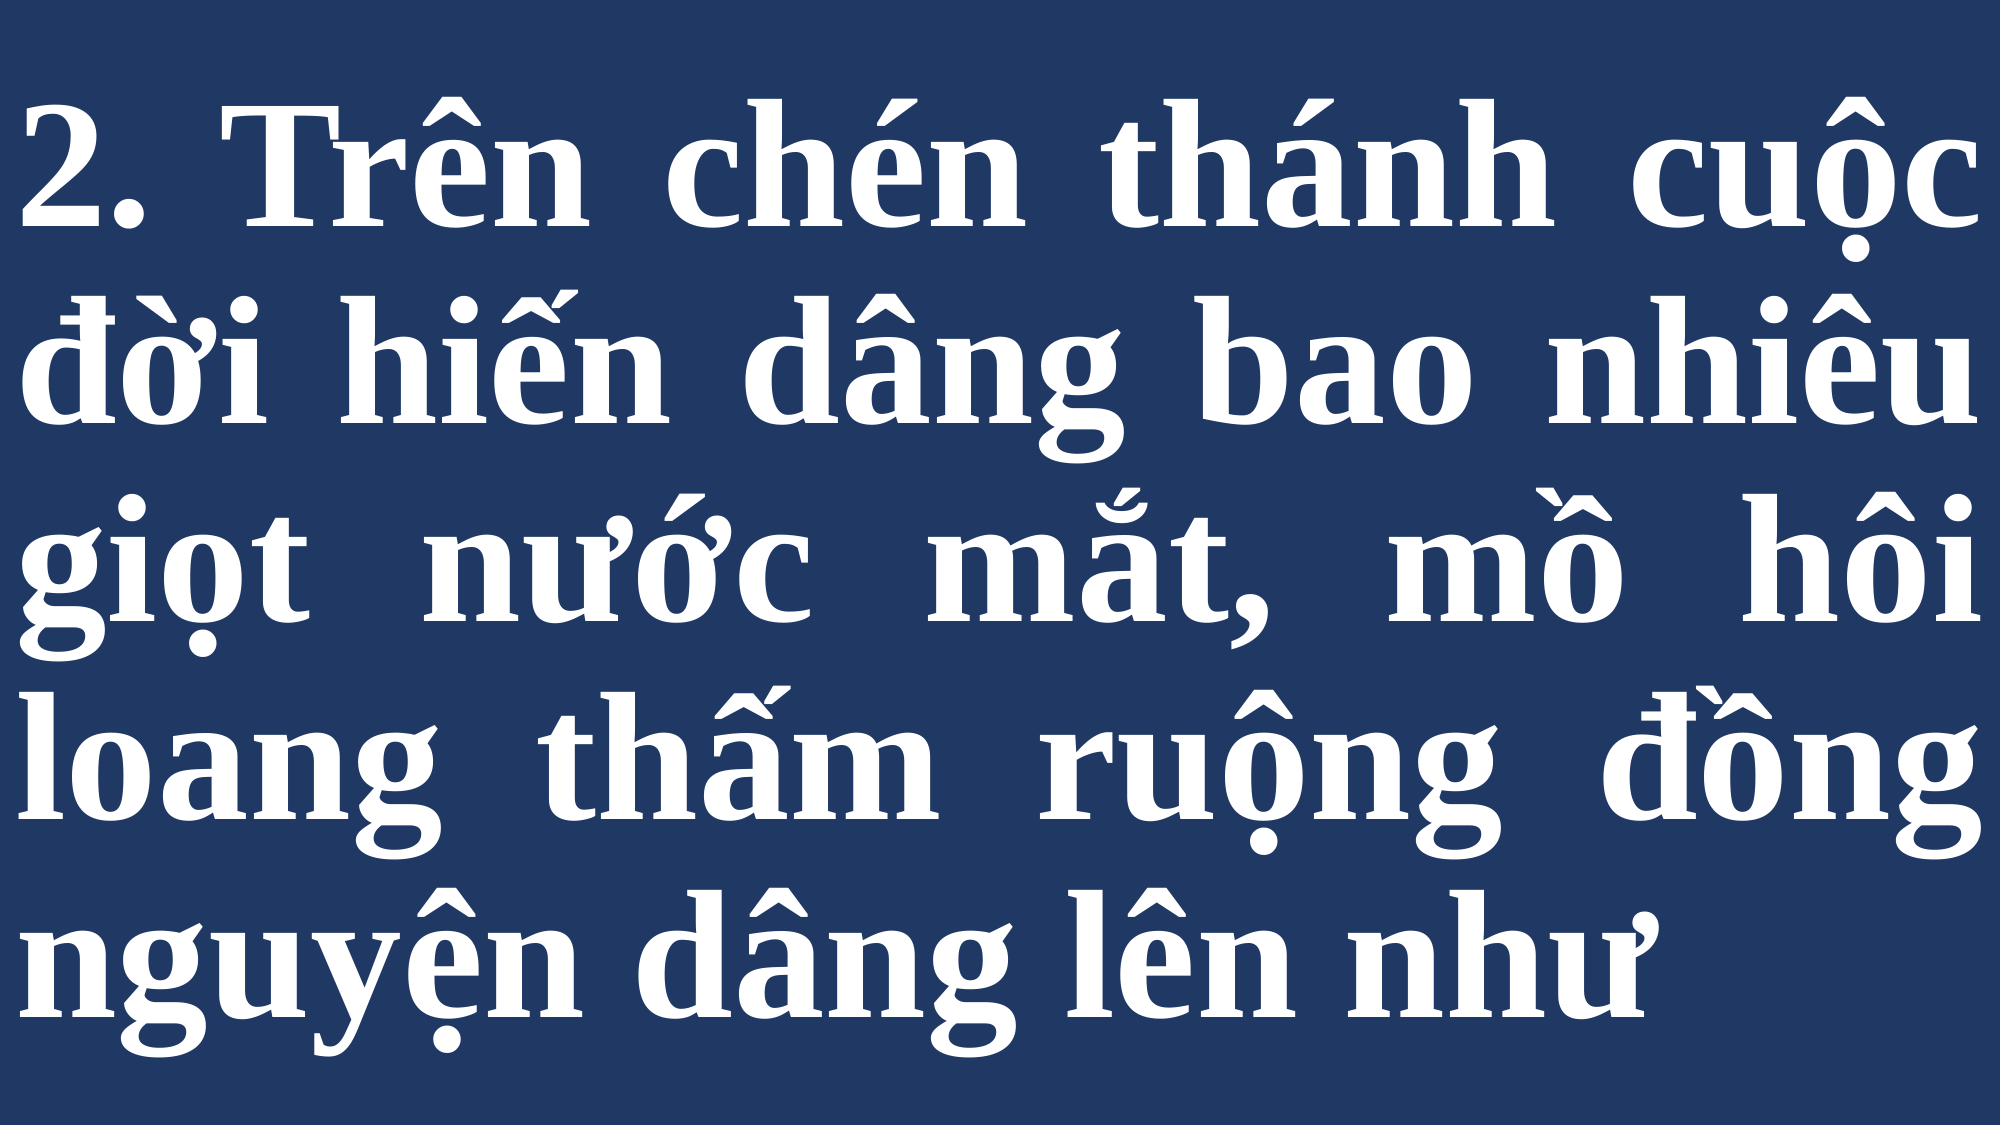

# 2. Trên chén thánh cuộc đời hiến dâng bao nhiêu giọt nước mắt, mồ hôi loang thấm ruộng đồng nguyện dâng lên như